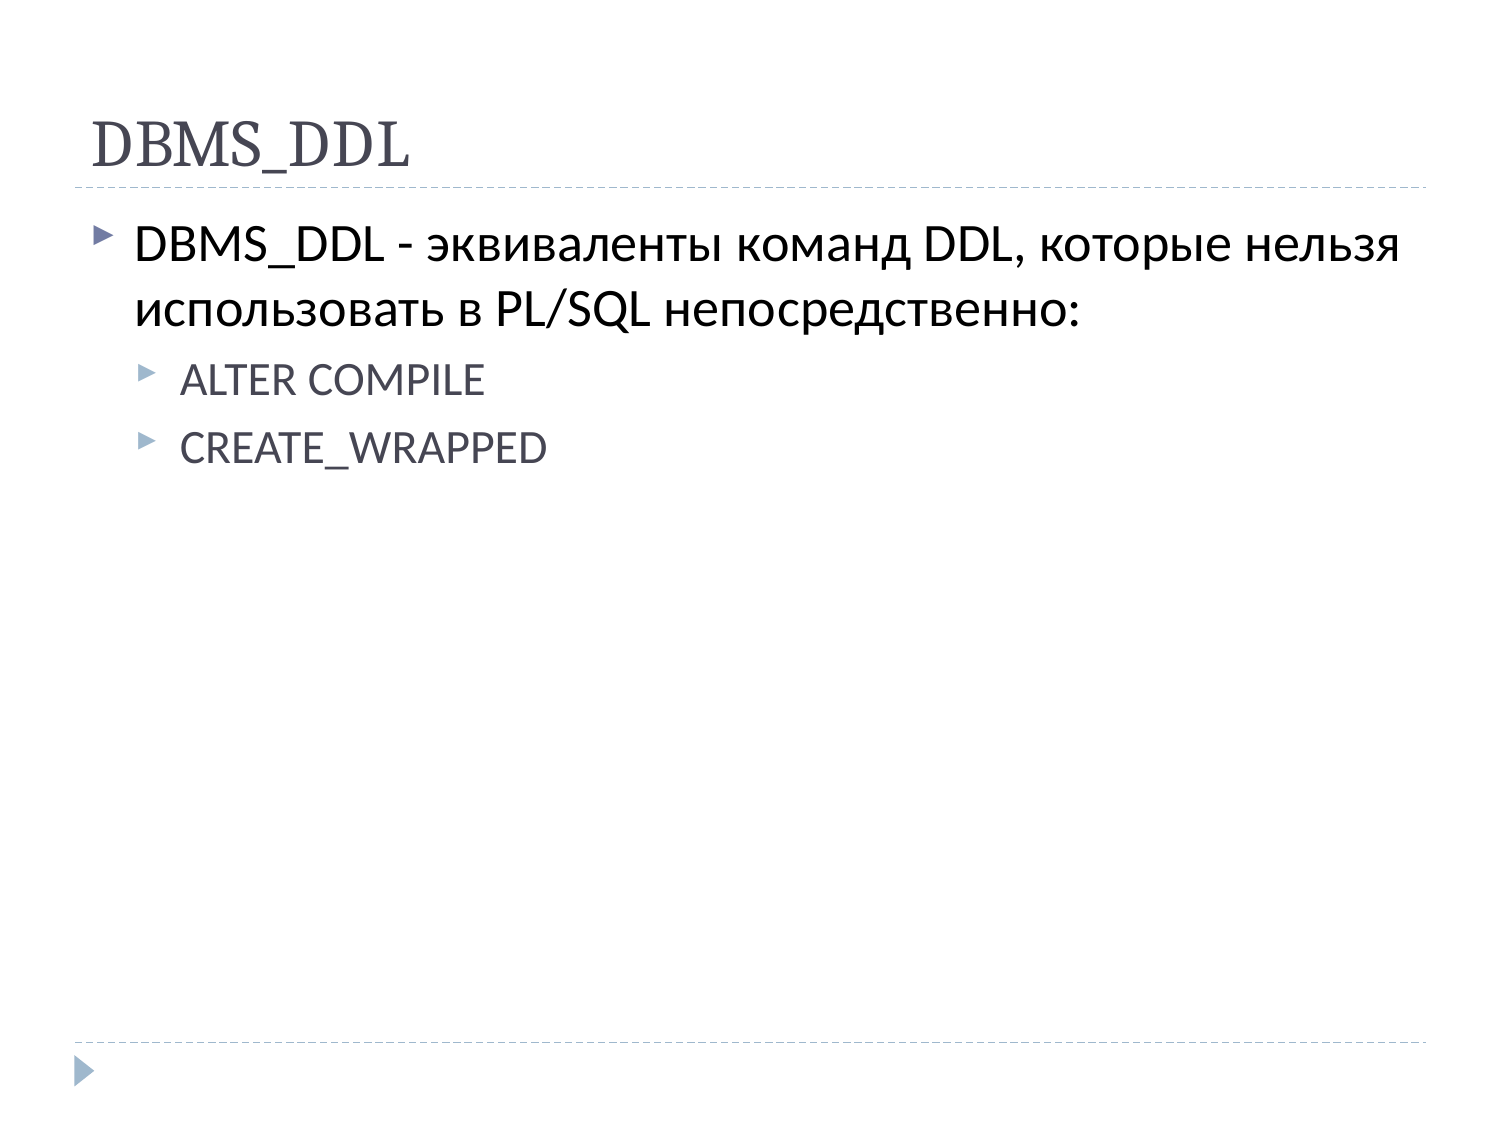

# DBMS_DDL
DBMS_DDL - эквиваленты команд DDL, которые нельзя использовать в PL/SQL непо­средственно:
ALTER COMPILE
CREATE_WRAPPED